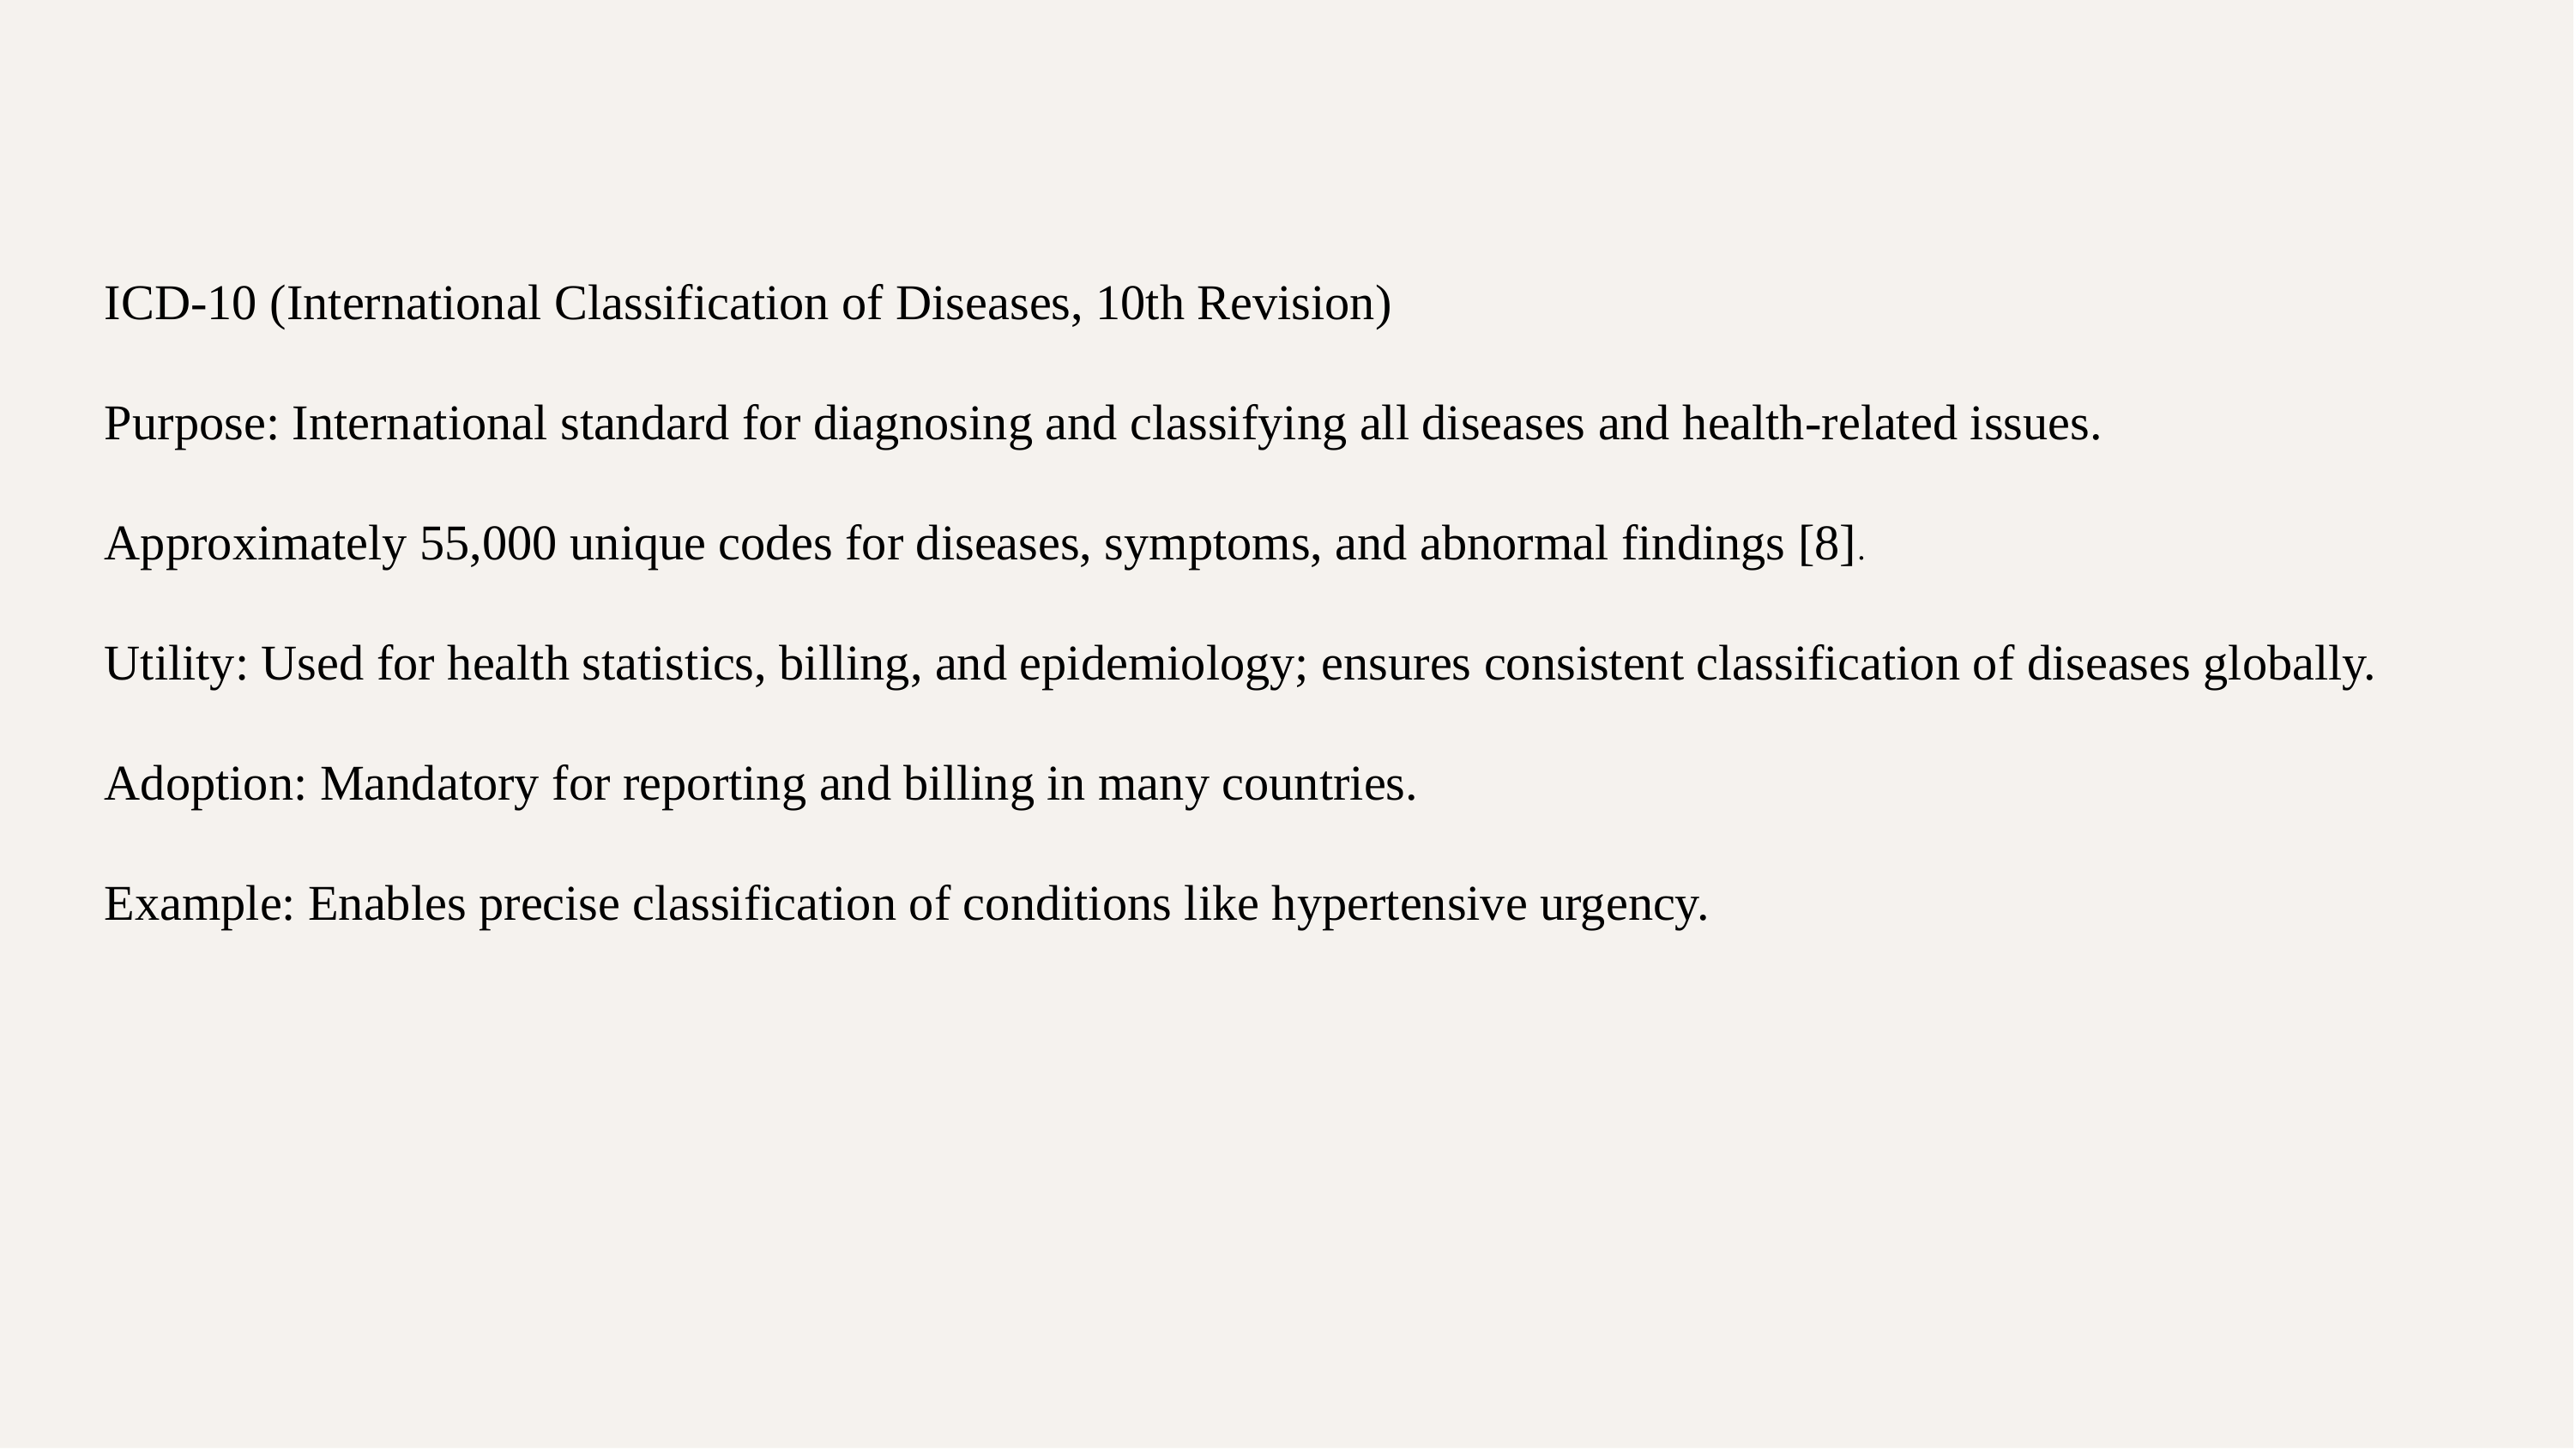

ICD-10 (International Classification of Diseases, 10th Revision)

Purpose: International standard for diagnosing and classifying all diseases and health-related issues.

Approximately 55,000 unique codes for diseases, symptoms, and abnormal findings [8].

Utility: Used for health statistics, billing, and epidemiology; ensures consistent classification of diseases globally.

Adoption: Mandatory for reporting and billing in many countries.

Example: Enables precise classification of conditions like hypertensive urgency.